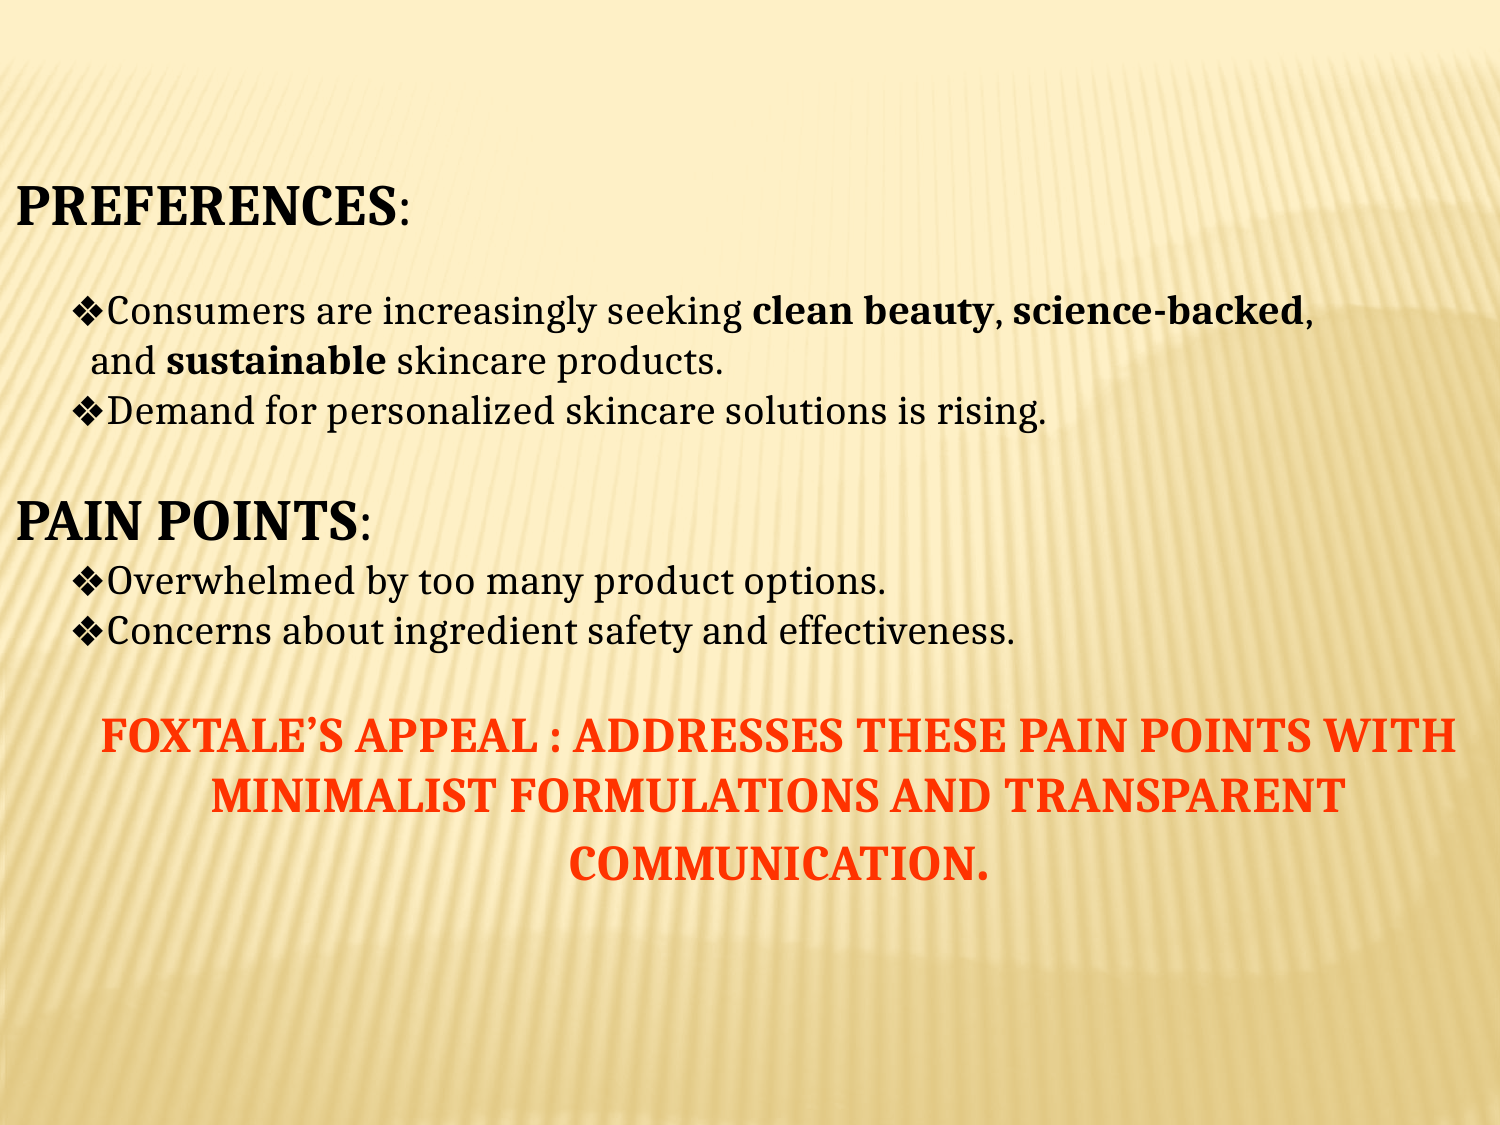

PREFERENCES:

Consumers are increasingly seeking clean beauty, science-backed, and sustainable skincare products.
Demand for personalized skincare solutions is rising.

PAIN POINTS:
Overwhelmed by too many product options.
Concerns about ingredient safety and effectiveness.

FOXTALE’S APPEAL : ADDRESSES THESE PAIN POINTS WITH MINIMALIST FORMULATIONS AND TRANSPARENT COMMUNICATION.